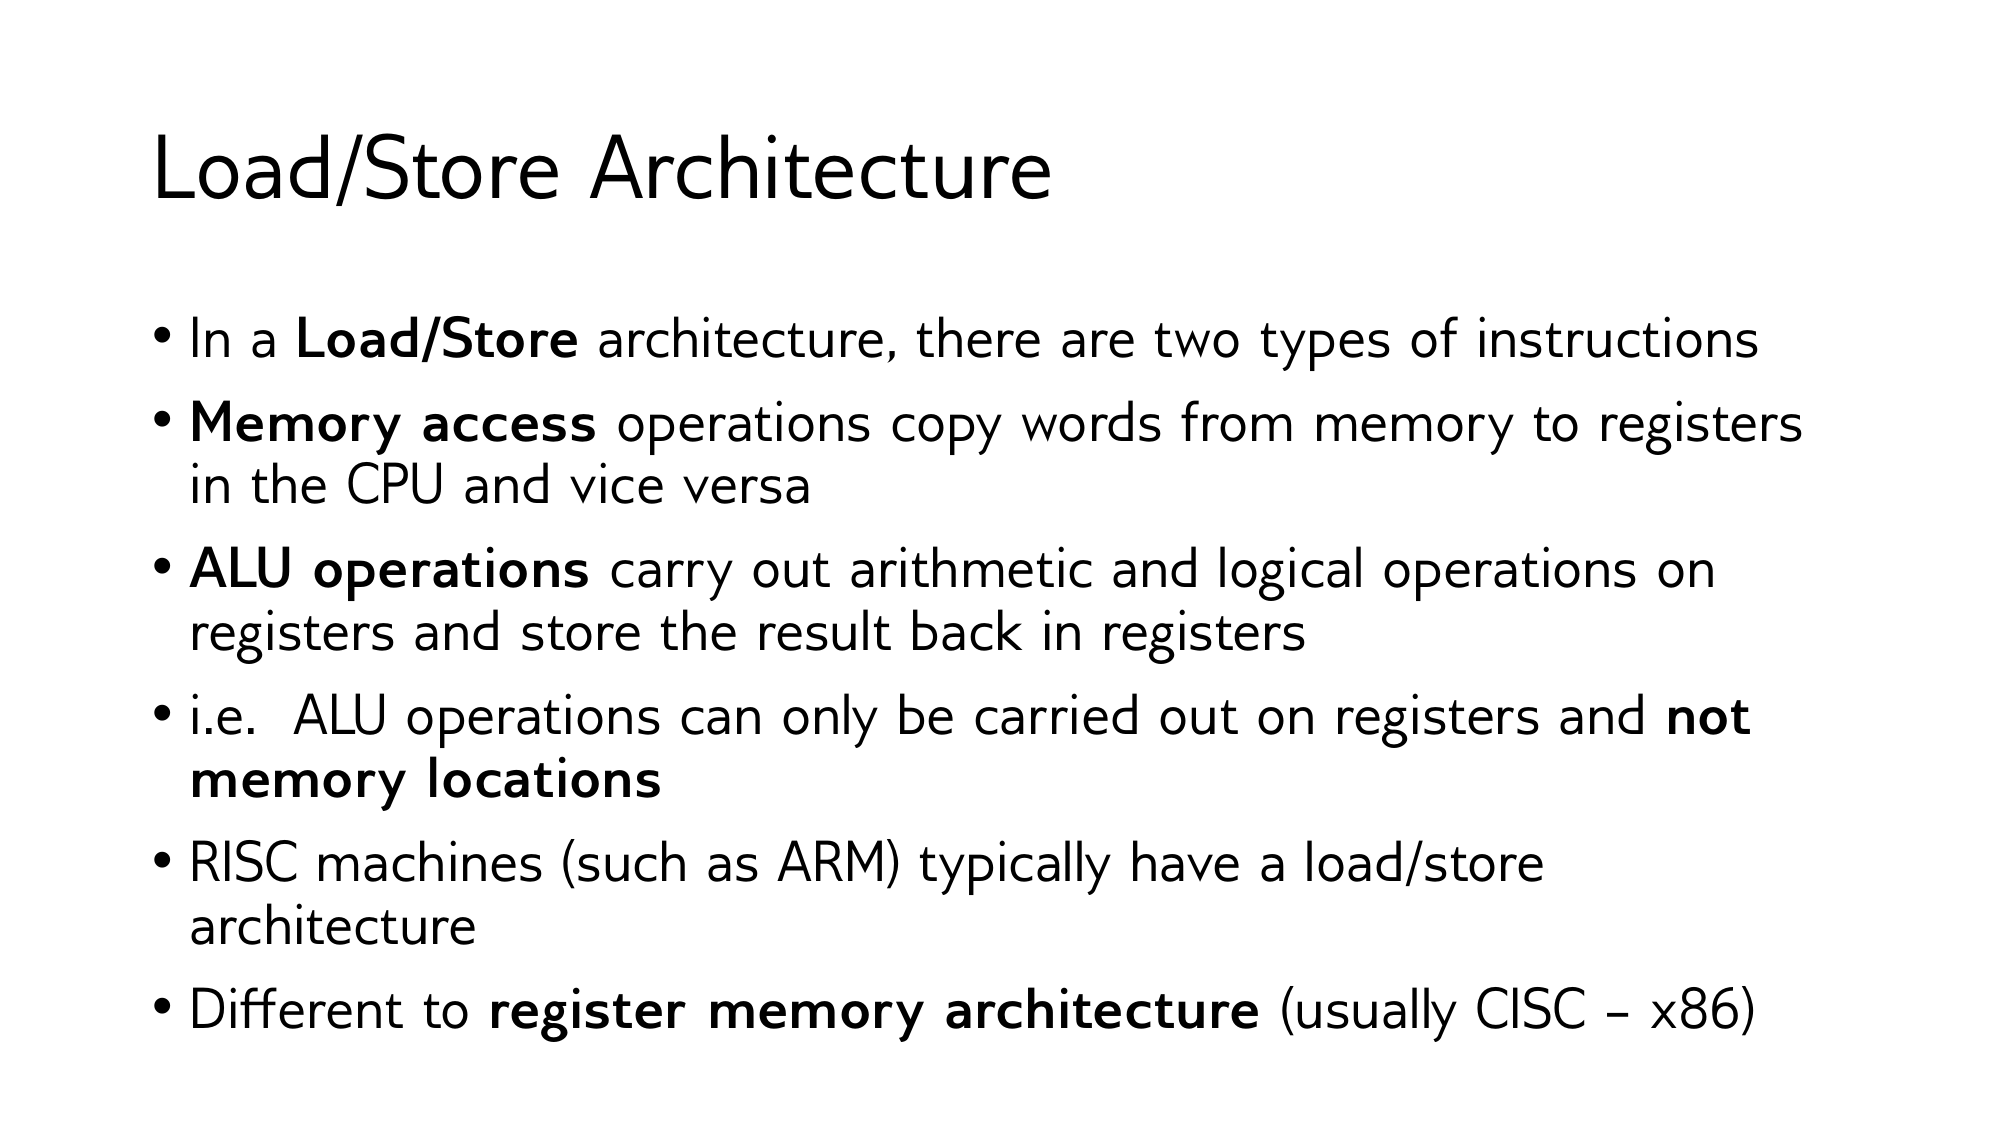

# Load/Store Architecture
In a Load/Store architecture, there are two types of instructions
Memory access operations copy words from memory to registers in the CPU and vice versa
ALU operations carry out arithmetic and logical operations on registers and store the result back in registers
i.e.  ALU operations can only be carried out on registers and not memory locations
RISC machines (such as ARM) typically have a load/store architecture
Different to register memory architecture (usually CISC – x86)